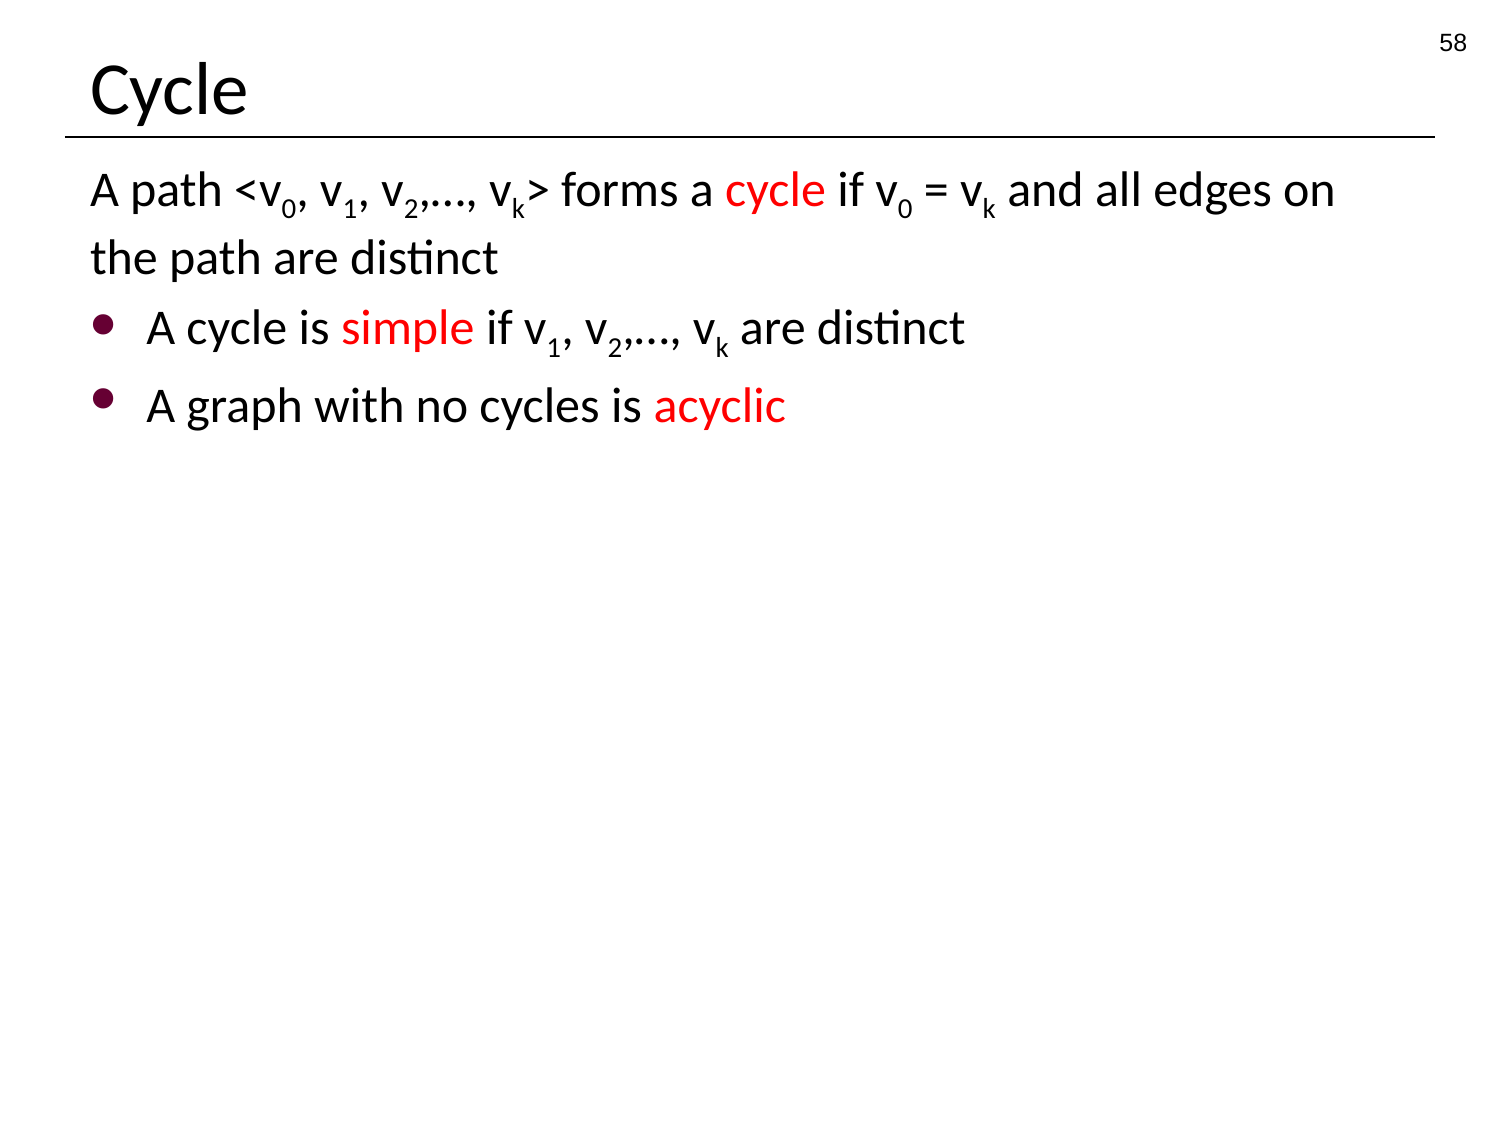

58
# Cycle
A path <v0, v1, v2,…, vk> forms a cycle if v0 = vk and all edges on the path are distinct
A cycle is simple if v1, v2,…, vk are distinct
A graph with no cycles is acyclic